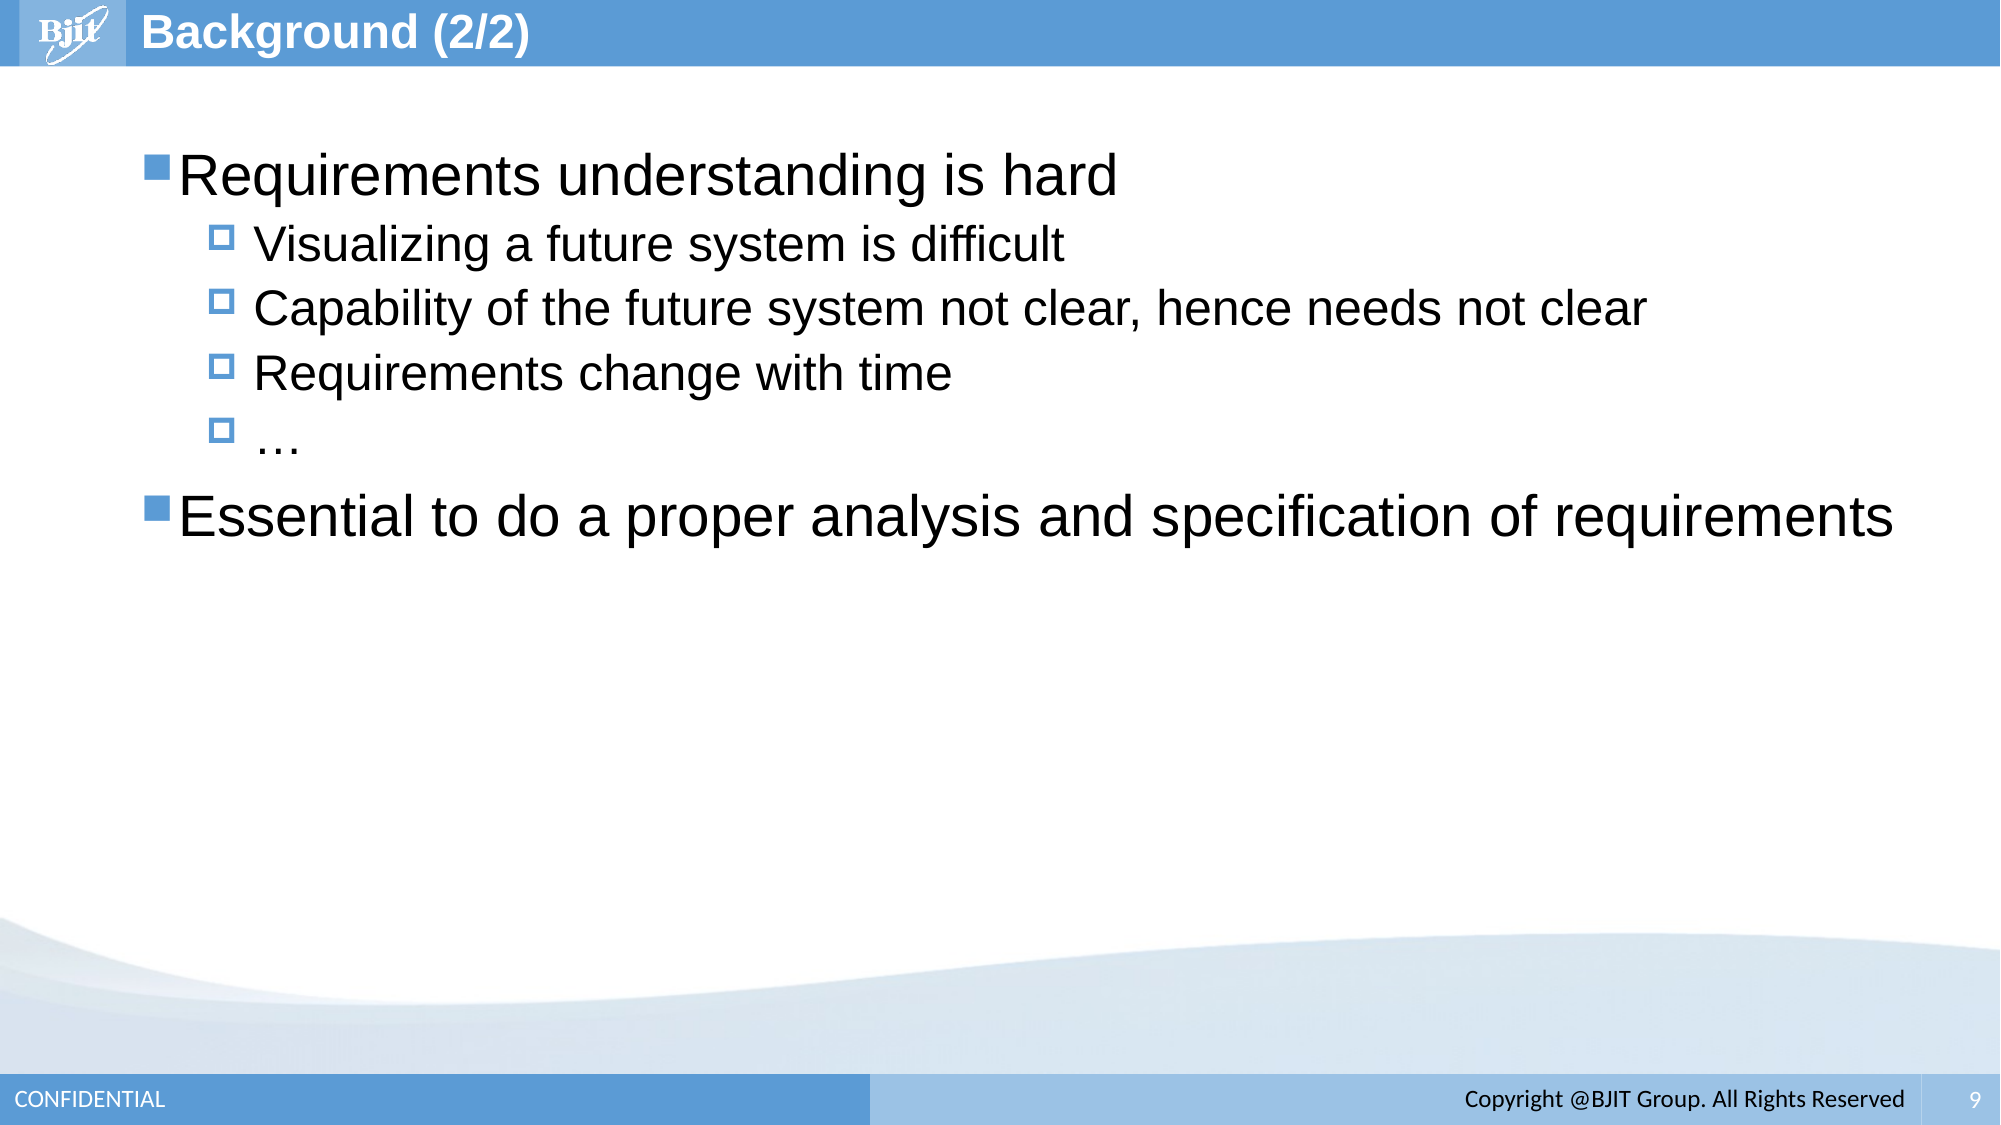

# Background (2/2)
Requirements understanding is hard
Visualizing a future system is difficult
Capability of the future system not clear, hence needs not clear
Requirements change with time
…
Essential to do a proper analysis and specification of requirements